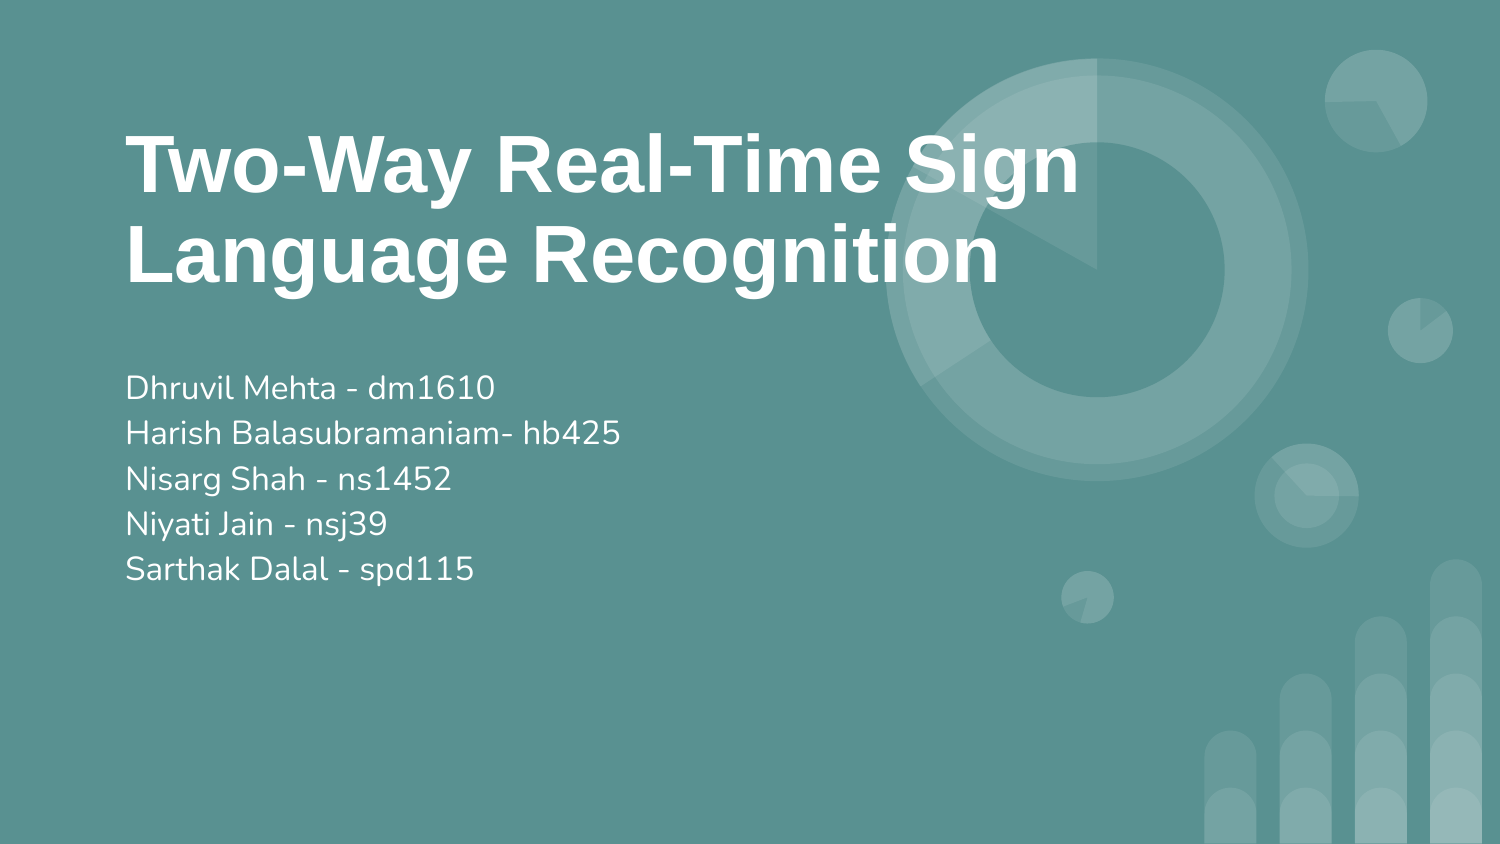

# Two-Way Real-Time Sign Language Recognition
Dhruvil Mehta - dm1610
Harish Balasubramaniam- hb425
Nisarg Shah - ns1452
Niyati Jain - nsj39
Sarthak Dalal - spd115